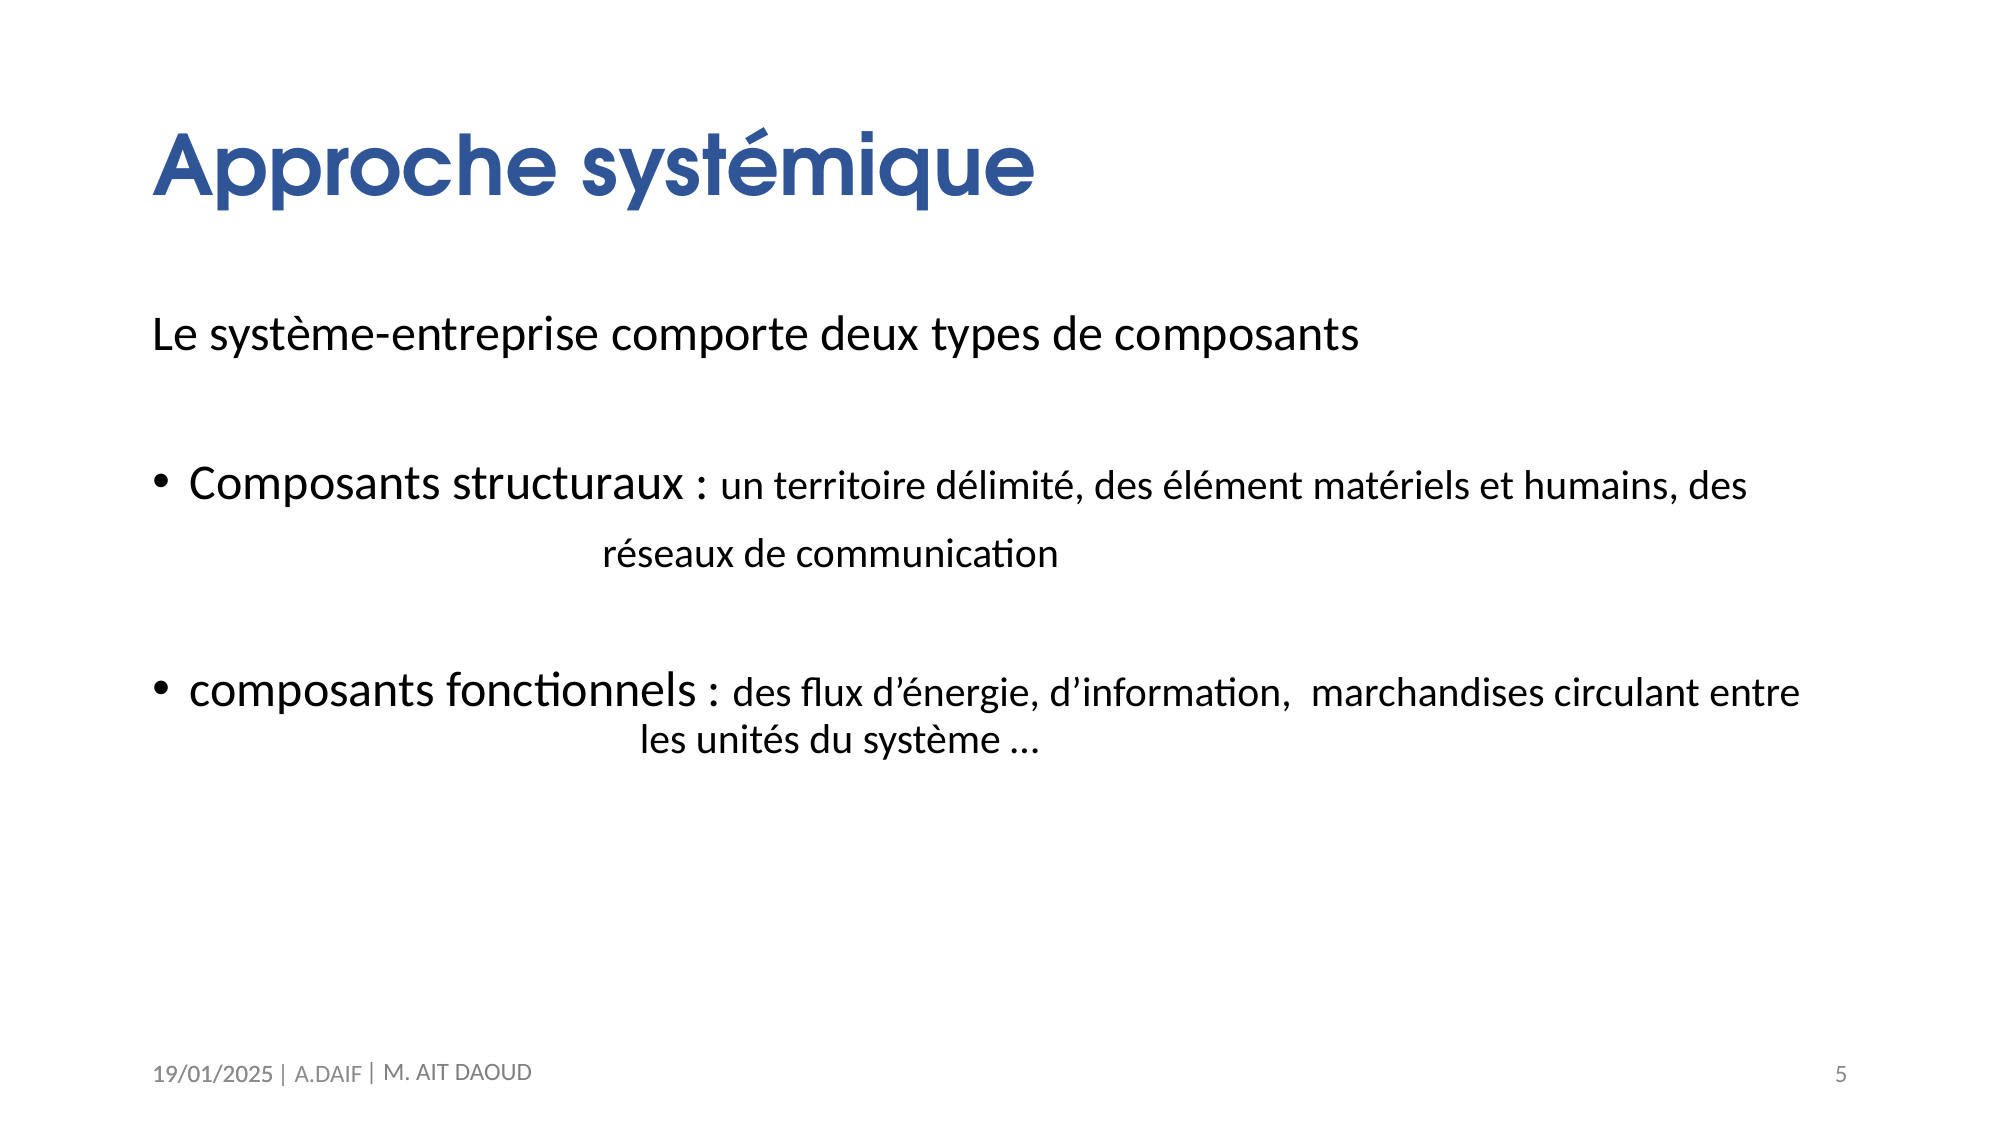

# Approche systémique
Le système-entreprise comporte deux types de composants

Composants structuraux : un territoire délimité, des élément matériels et humains, des
			réseaux de communication

composants fonctionnels : des flux d’énergie, d’information,  marchandises circulant entre 				les unités du système …
19/01/2025
5